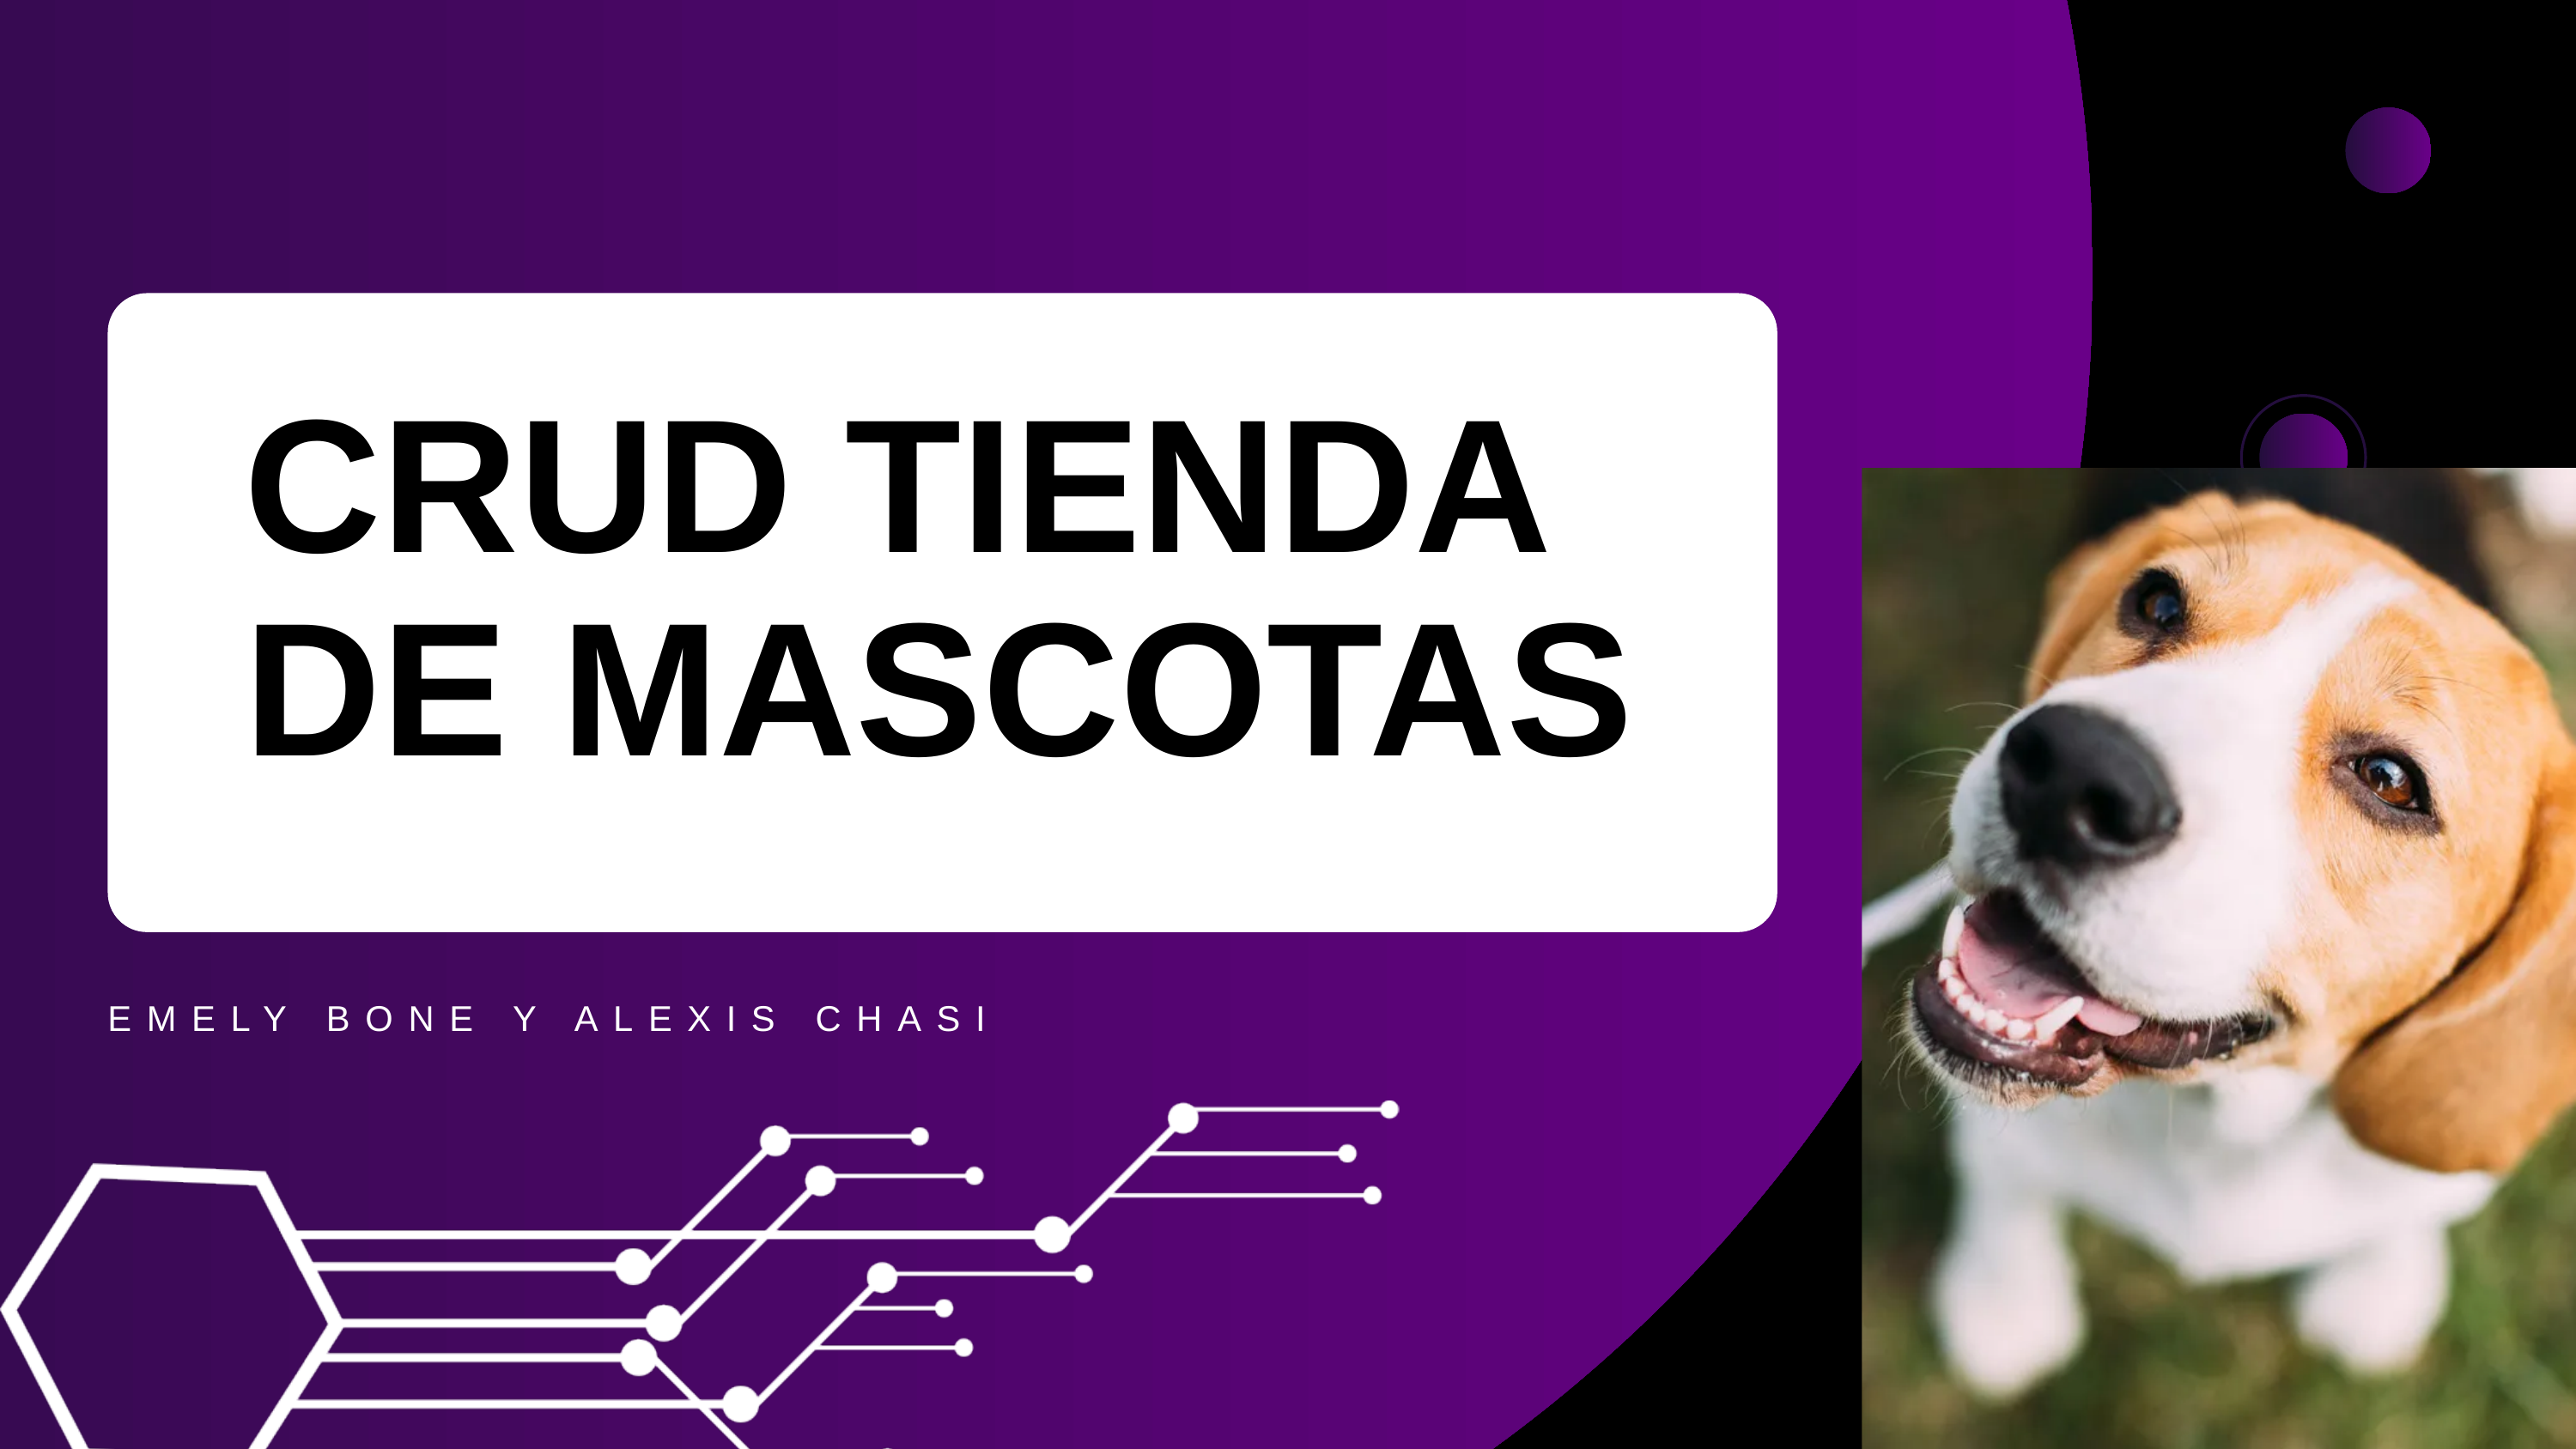

CRUD TIENDA DE MASCOTAS

EMELY BONE Y ALEXIS CHASI